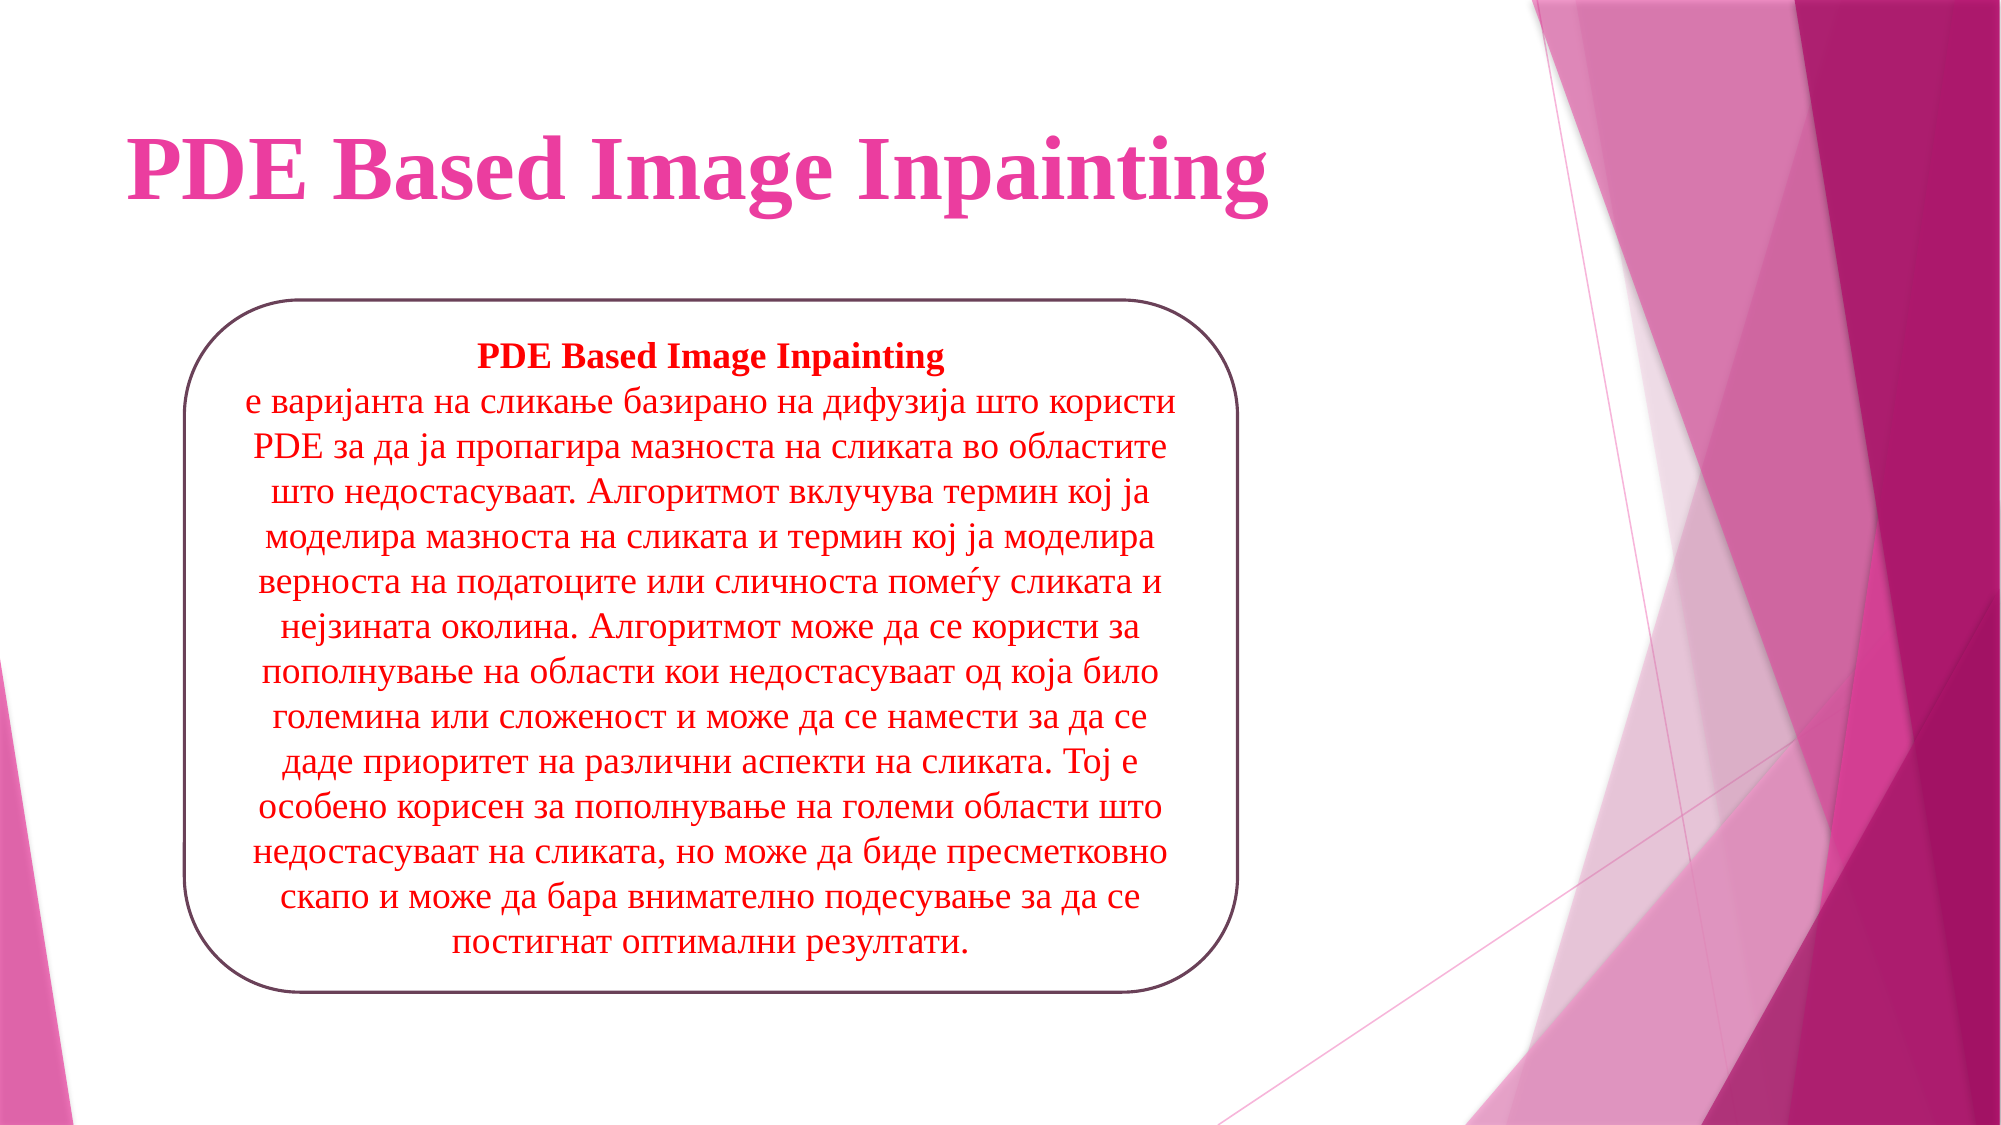

# PDE Based Image Inpainting
PDE Based Image Inpainting
е варијанта на сликање базирано на дифузија што користи PDE за да ја пропагира мазноста на сликата во областите што недостасуваат. Алгоритмот вклучува термин кој ја моделира мазноста на сликата и термин кој ја моделира верноста на податоците или сличноста помеѓу сликата и нејзината околина. Алгоритмот може да се користи за пополнување на области кои недостасуваат од која било големина или сложеност и може да се намести за да се даде приоритет на различни аспекти на сликата. Тој е особено корисен за пополнување на големи области што недостасуваат на сликата, но може да биде пресметковно скапо и може да бара внимателно подесување за да се постигнат оптимални резултати.